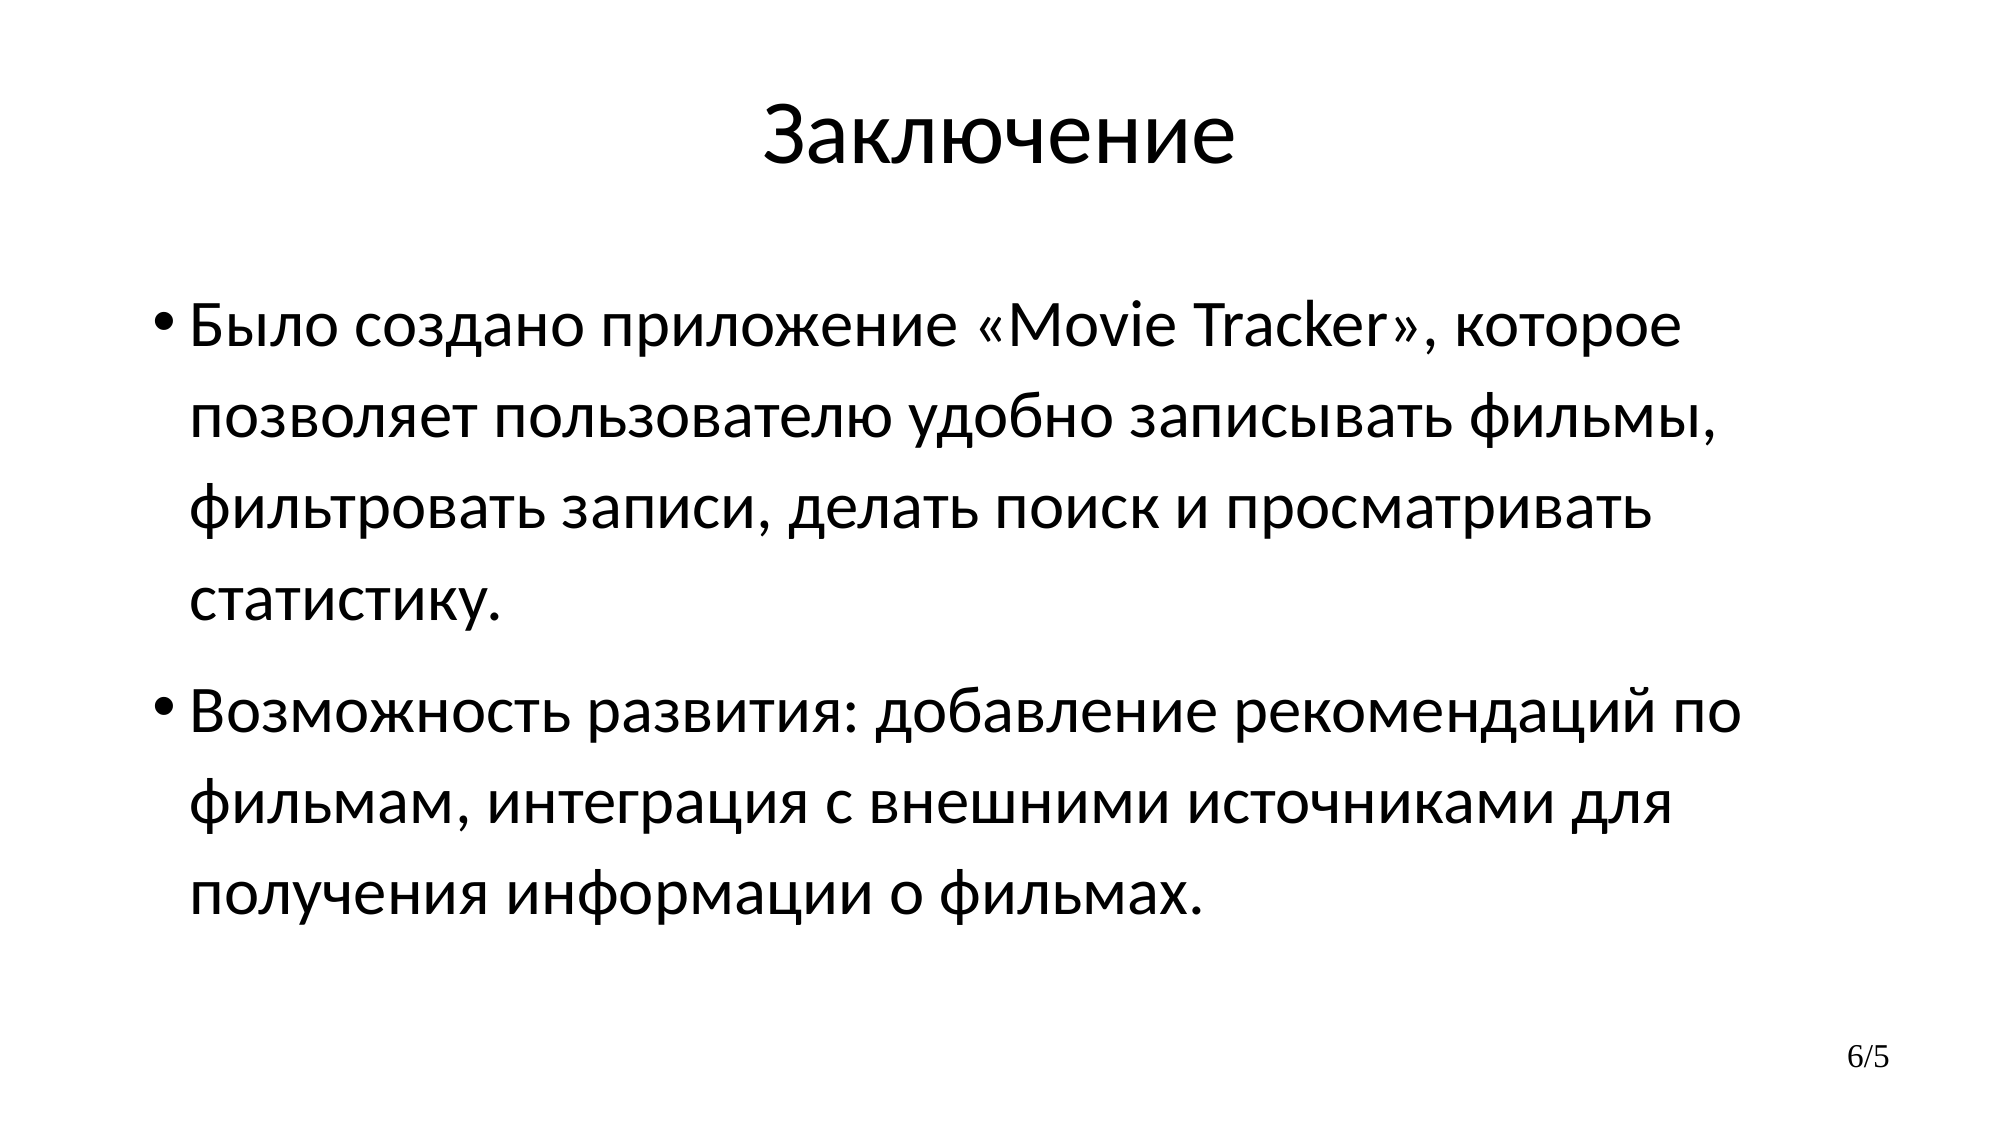

Заключение
Было создано приложение «Movie Tracker», которое позволяет пользователю удобно записывать фильмы, фильтровать записи, делать поиск и просматривать статистику.
Возможность развития: добавление рекомендаций по фильмам, интеграция с внешними источниками для получения информации о фильмах.

6/5